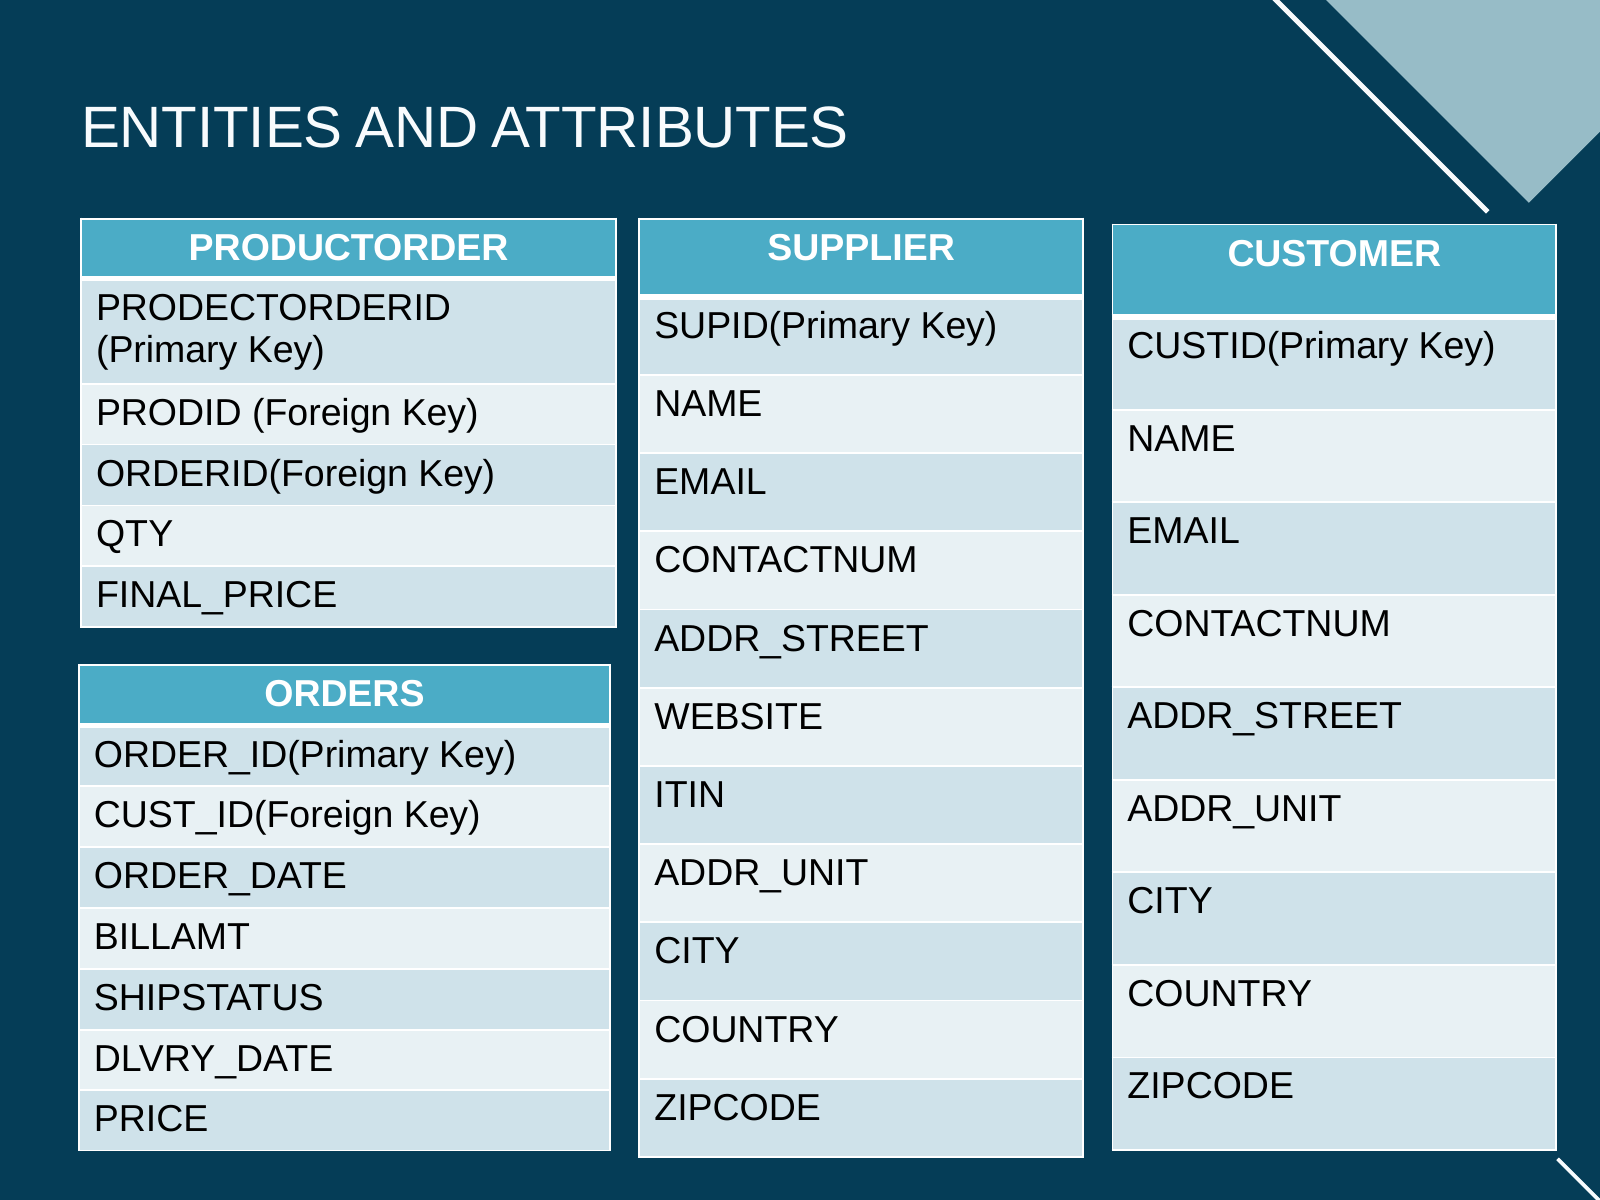

ENTITIES AND ATTRIBUTES
| PRODUCTORDER |
| --- |
| PRODECTORDERID (Primary Key) |
| PRODID (Foreign Key) |
| ORDERID(Foreign Key) |
| QTY |
| FINAL\_PRICE |
| SUPPLIER |
| --- |
| SUPID(Primary Key) |
| NAME |
| EMAIL |
| CONTACTNUM |
| ADDR\_STREET |
| WEBSITE |
| ITIN |
| ADDR\_UNIT |
| CITY |
| COUNTRY |
| ZIPCODE |
| CUSTOMER |
| --- |
| CUSTID(Primary Key) |
| NAME |
| EMAIL |
| CONTACTNUM |
| ADDR\_STREET |
| ADDR\_UNIT |
| CITY |
| COUNTRY |
| ZIPCODE |
| ORDERS |
| --- |
| ORDER\_ID(Primary Key) |
| CUST\_ID(Foreign Key) |
| ORDER\_DATE |
| BILLAMT |
| SHIPSTATUS |
| DLVRY\_DATE |
| PRICE |